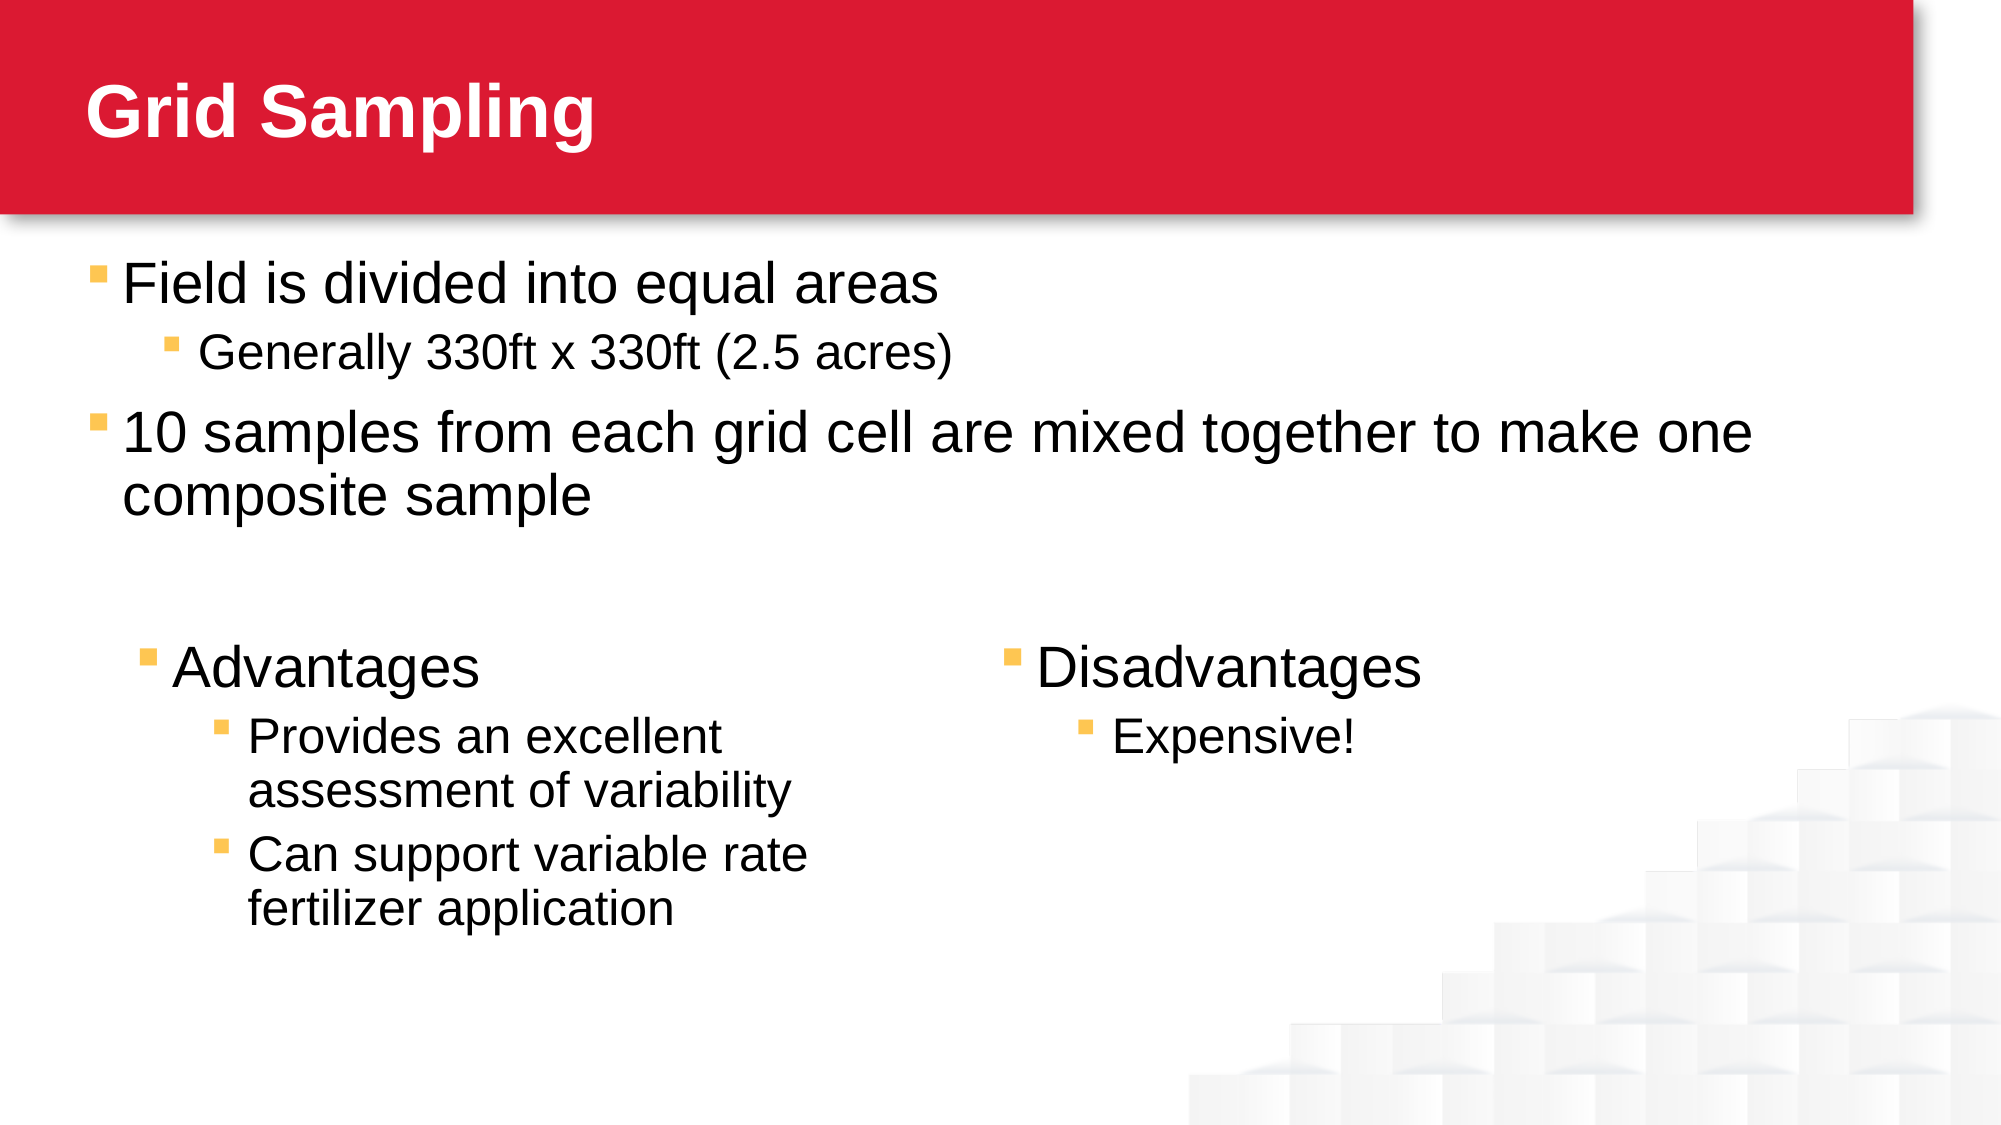

# Grid Sampling
Field is divided into equal areas
Generally 330ft x 330ft (2.5 acres)
10 samples from each grid cell are mixed together to make one composite sample
Advantages
Provides an excellent assessment of variability
Can support variable rate fertilizer application
Disadvantages
Expensive!